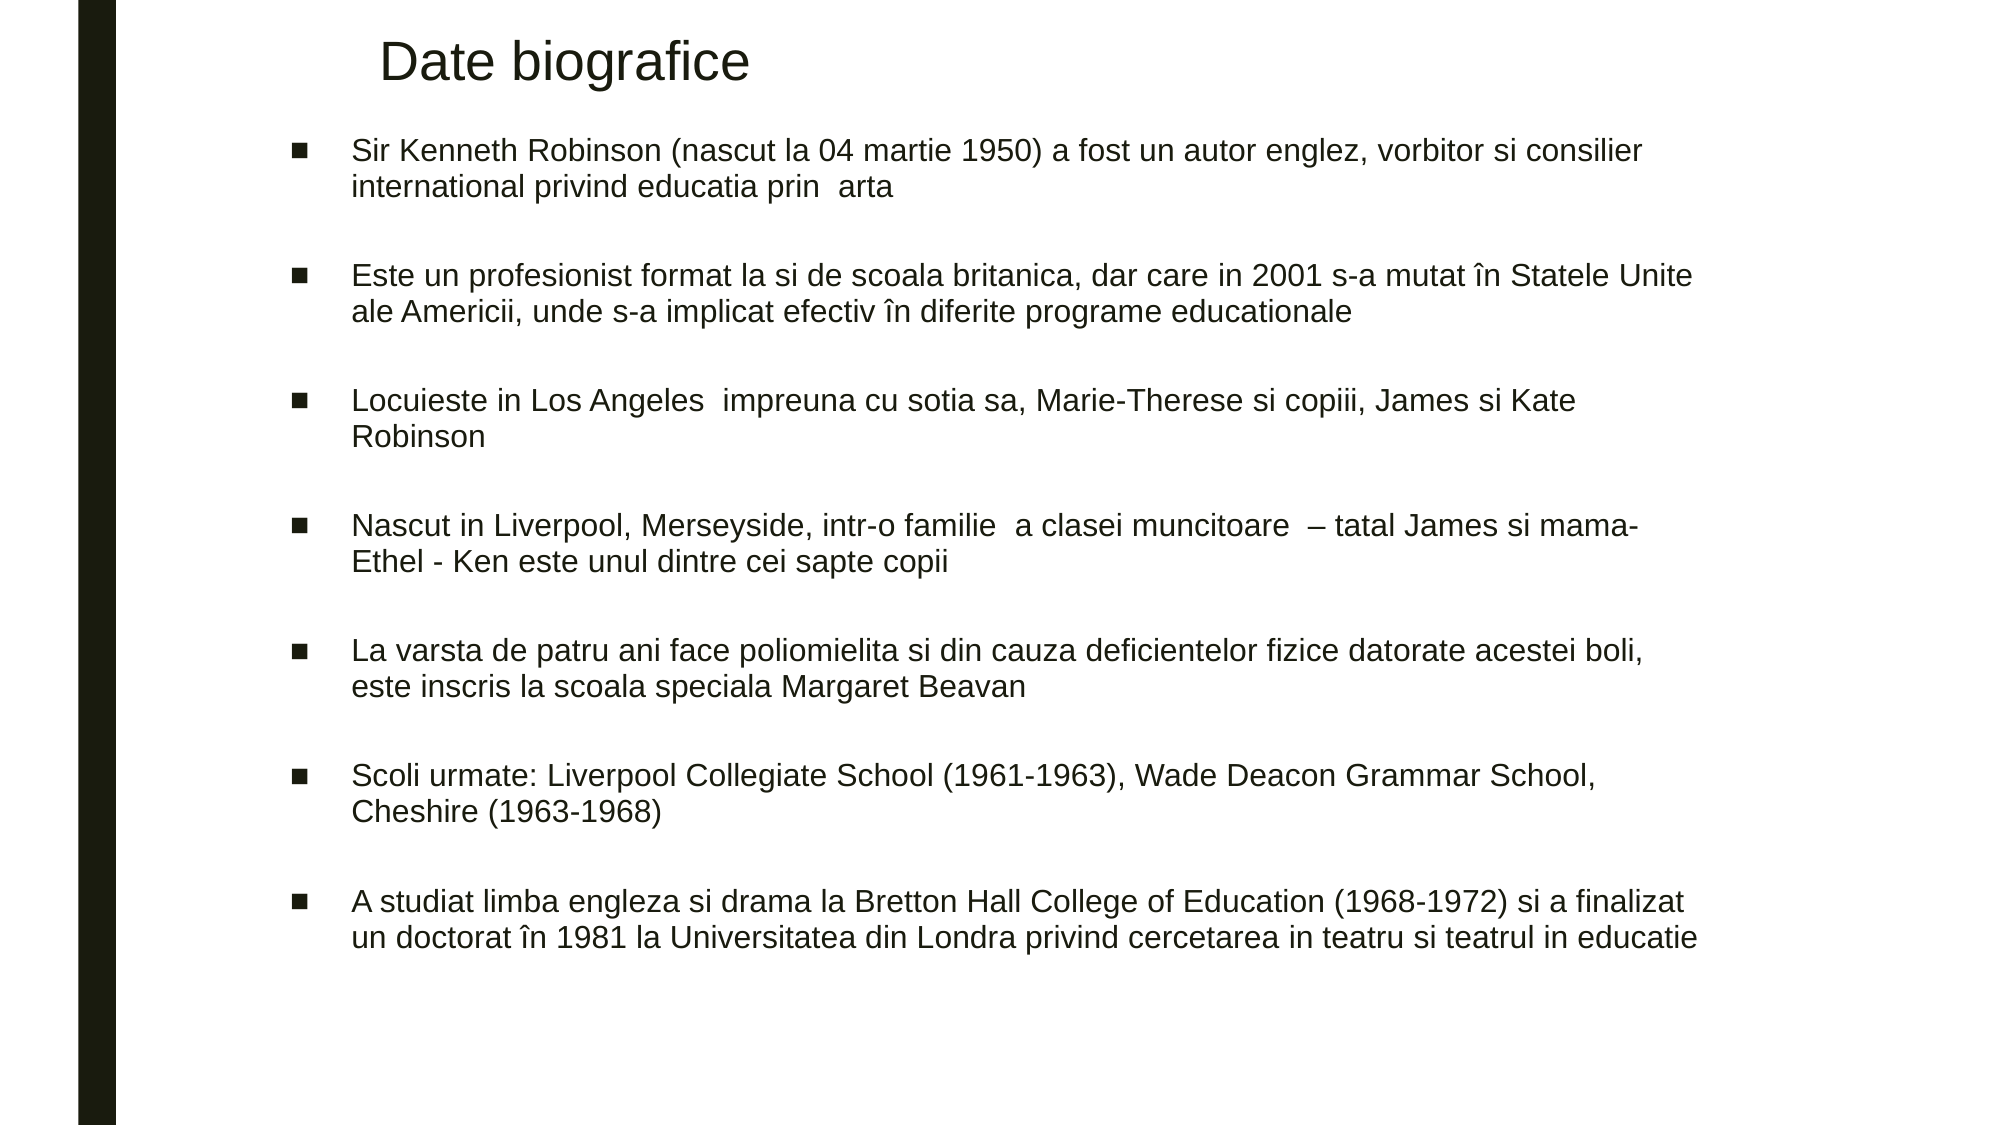

# Date biografice
Sir Kenneth Robinson (nascut la 04 martie 1950) a fost un autor englez, vorbitor si consilier international privind educatia prin  arta

Este un profesionist format la si de scoala britanica, dar care in 2001 s-a mutat în Statele Unite ale Americii, unde s-a implicat efectiv în diferite programe educationale

Locuieste in Los Angeles  impreuna cu sotia sa, Marie-Therese si copiii, James si Kate Robinson

Nascut in Liverpool, Merseyside, intr-o familie  a clasei muncitoare  – tatal James si mama-  Ethel - Ken este unul dintre cei sapte copii

La varsta de patru ani face poliomielita si din cauza deficientelor fizice datorate acestei boli, este inscris la scoala speciala Margaret Beavan

Scoli urmate: Liverpool Collegiate School (1961-1963), Wade Deacon Grammar School, Cheshire (1963-1968)

A studiat limba engleza si drama la Bretton Hall College of Education (1968-1972) si a finalizat un doctorat în 1981 la Universitatea din Londra privind cercetarea in teatru si teatrul in educatie

6